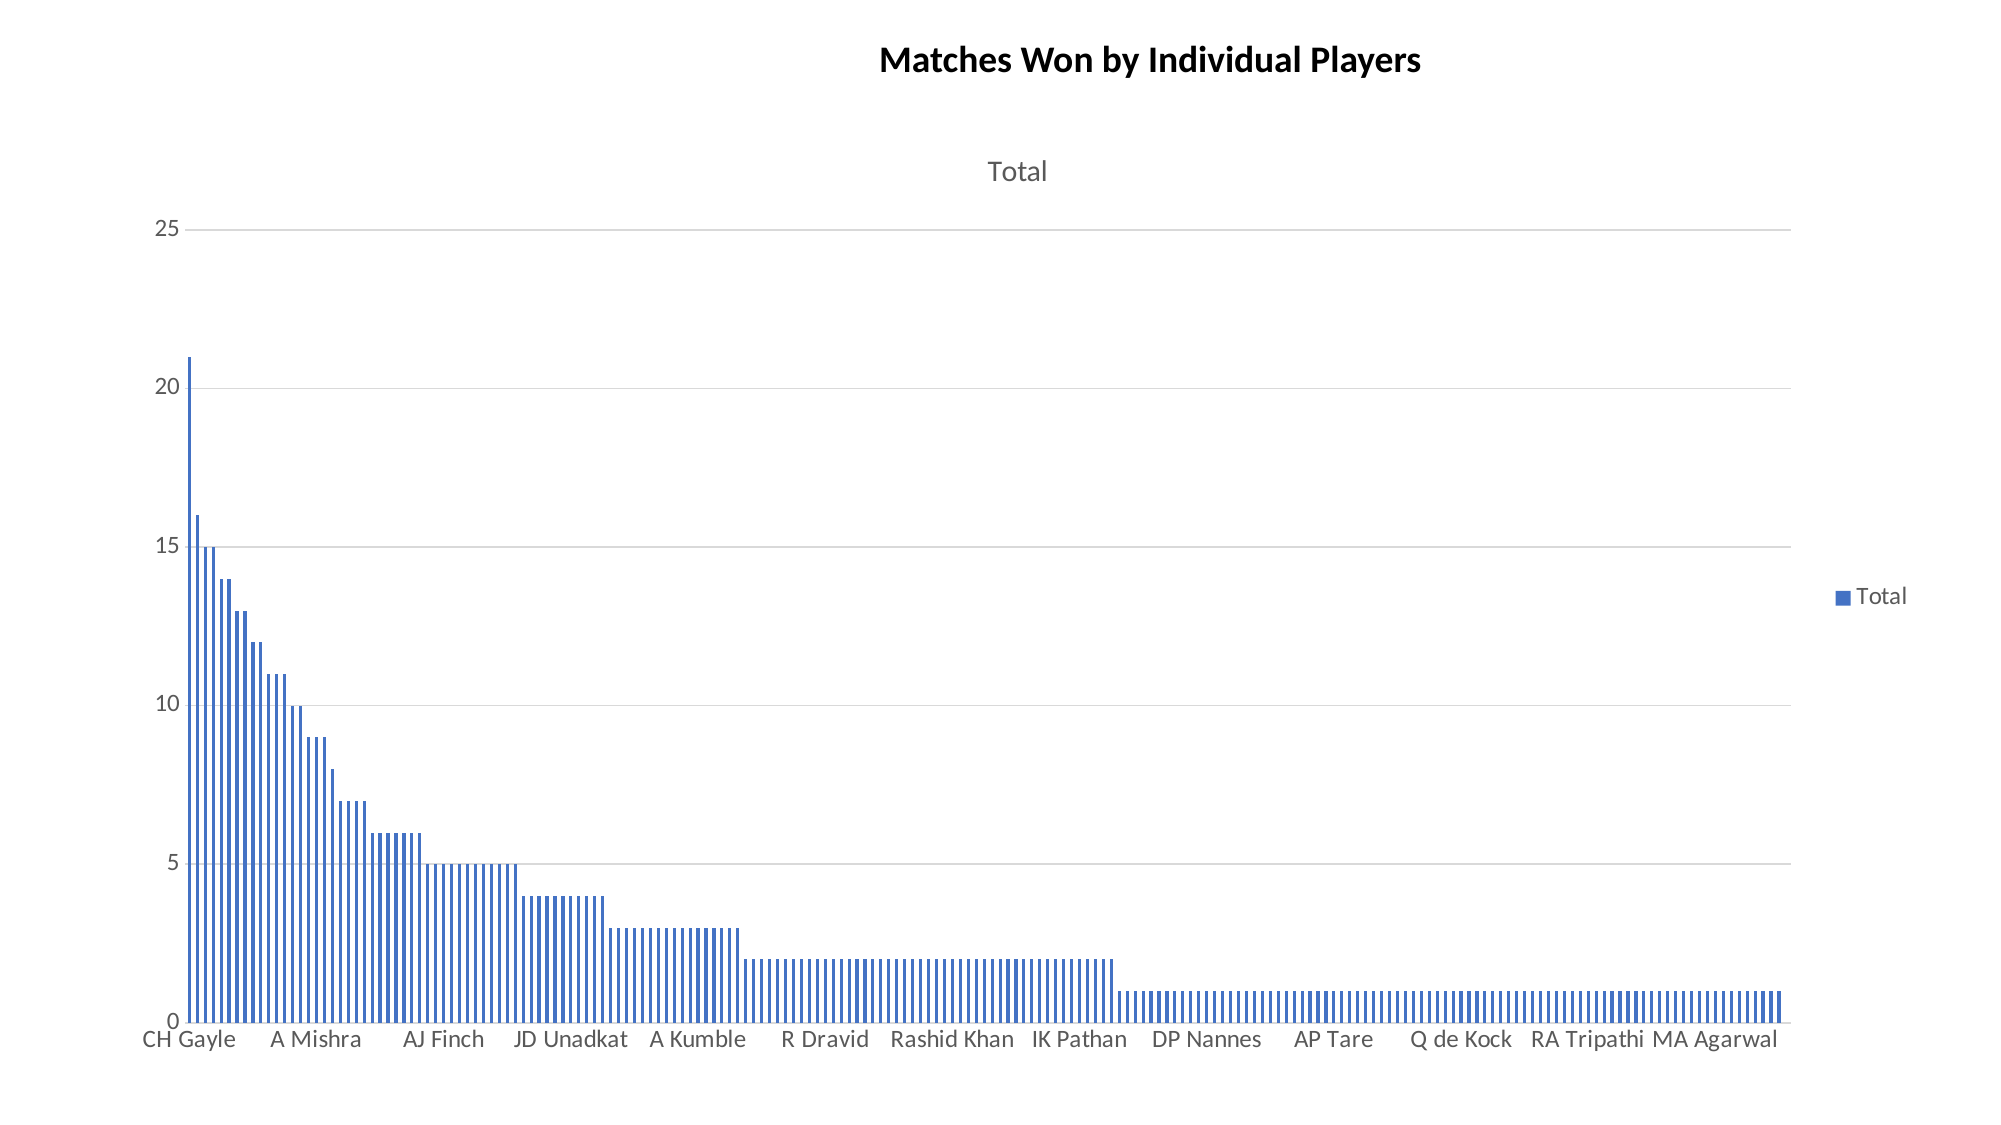

Matches Won by Individual Players

### Chart:

| Category | Total |
|---|---|
| CH Gayle | 21.0 |
| YK Pathan | 16.0 |
| AB de Villiers | 15.0 |
| DA Warner | 15.0 |
| SK Raina | 14.0 |
| RG Sharma | 14.0 |
| MS Dhoni | 13.0 |
| G Gambhir | 13.0 |
| AM Rahane | 12.0 |
| MEK Hussey | 12.0 |
| V Sehwag | 11.0 |
| V Kohli | 11.0 |
| DR Smith | 11.0 |
| SR Watson | 10.0 |
| JH Kallis | 10.0 |
| SE Marsh | 9.0 |
| A Mishra | 9.0 |
| KA Pollard | 9.0 |
| SR Tendulkar | 8.0 |
| AC Gilchrist | 7.0 |
| RV Uthappa | 7.0 |
| AT Rayudu | 7.0 |
| RA Jadeja | 7.0 |
| AD Russell | 6.0 |
| A Nehra | 6.0 |
| SP Narine | 6.0 |
| Harbhajan Singh | 6.0 |
| UT Yadav | 6.0 |
| M Vijay | 6.0 |
| BJ Hodge | 6.0 |
| SL Malinga | 5.0 |
| DW Steyn | 5.0 |
| AJ Finch | 5.0 |
| BB McCullum | 5.0 |
| DPMD Jayawardene | 5.0 |
| JP Faulkner | 5.0 |
| B Kumar | 5.0 |
| GJ Maxwell | 5.0 |
| Yuvraj Singh | 5.0 |
| SC Ganguly | 5.0 |
| KC Sangakkara | 5.0 |
| Sandeep Sharma | 5.0 |
| ML Hayden | 4.0 |
| SPD Smith | 4.0 |
| AR Patel | 4.0 |
| PA Patel | 4.0 |
| MK Pandey | 4.0 |
| SK Warne | 4.0 |
| JD Unadkat | 4.0 |
| JP Duminy | 4.0 |
| NM Coulter-Nile | 4.0 |
| KD Karthik | 4.0 |
| KH Pandya | 4.0 |
| Mandeep Singh | 3.0 |
| LMP Simmons | 3.0 |
| R Vinay Kumar | 3.0 |
| BA Stokes | 3.0 |
| A Symonds | 3.0 |
| CJ Anderson | 3.0 |
| PP Chawla | 3.0 |
| MK Tiwary | 3.0 |
| SV Samson | 3.0 |
| DA Miller | 3.0 |
| LRPL Taylor | 3.0 |
| A Kumble | 3.0 |
| WP Saha | 3.0 |
| KP Pietersen | 3.0 |
| L Balaji | 3.0 |
| KK Nair | 3.0 |
| M Vohra | 3.0 |
| GC Smith | 2.0 |
| Azhar Mahmood | 2.0 |
| HH Pandya | 2.0 |
| BW Hilfenhaus | 2.0 |
| F du Plessis | 2.0 |
| CA Lynn | 2.0 |
| SK Trivedi | 2.0 |
| AJ Tye | 2.0 |
| I Sharma | 2.0 |
| CH Morris | 2.0 |
| R Dravid | 2.0 |
| AB Dinda | 2.0 |
| B Lee | 2.0 |
| KM Jadhav | 2.0 |
| GH Vihari | 2.0 |
| M Morkel | 2.0 |
| SM Pollock | 2.0 |
| M Muralitharan | 2.0 |
| SS Iyer | 2.0 |
| M Ntini | 2.0 |
| Iqbal Abdulla | 2.0 |
| DE Bollinger | 2.0 |
| PV Tambe | 2.0 |
| DJ Bravo | 2.0 |
| R Sharma | 2.0 |
| MC Henriques | 2.0 |
| Rashid Khan | 2.0 |
| MG Johnson | 2.0 |
| RR Pant | 2.0 |
| MJ McClenaghan | 2.0 |
| S Dhawan | 2.0 |
| DJ Hussey | 2.0 |
| Shakib Al Hasan | 2.0 |
| MM Patel | 2.0 |
| Harmeet Singh | 2.0 |
| MM Sharma | 2.0 |
| Sohail Tanvir | 2.0 |
| MP Stoinis | 2.0 |
| HM Amla | 2.0 |
| MV Boucher | 2.0 |
| ST Jayasuriya | 2.0 |
| N Rana | 2.0 |
| IK Pathan | 2.0 |
| P Kumar | 2.0 |
| JA Morkel | 2.0 |
| P Negi | 2.0 |
| PC Valthaty | 2.0 |
| MJ Lumb | 1.0 |
| GD McGrath | 1.0 |
| WPUJC Vaas | 1.0 |
| Mohammed Siraj | 1.0 |
| MD Mishra | 1.0 |
| KV Sharma | 1.0 |
| TM Dilshan | 1.0 |
| MR Marsh | 1.0 |
| S Sohal | 1.0 |
| MS Bisla | 1.0 |
| GJ Bailey | 1.0 |
| DP Nannes | 1.0 |
| MF Maharoof | 1.0 |
| MS Gony | 1.0 |
| DJG Sammy | 1.0 |
| Mustafizur Rahman | 1.0 |
| J Botha | 1.0 |
| CRD Fernando | 1.0 |
| MA Starc | 1.0 |
| LH Ferguson | 1.0 |
| SA Asnodkar | 1.0 |
| AC Voges | 1.0 |
| SB Wagh | 1.0 |
| NV Ojha | 1.0 |
| Shoaib Akhtar | 1.0 |
| LJ Wright | 1.0 |
| DJ Hooda | 1.0 |
| AP Tare | 1.0 |
| SP Goswami | 1.0 |
| P Parameswaran | 1.0 |
| HV Patel | 1.0 |
| LR Shukla | 1.0 |
| TA Boult | 1.0 |
| YS Chahal | 1.0 |
| CR Brathwaite | 1.0 |
| JC Buttler | 1.0 |
| Washington Sundar | 1.0 |
| JD Ryder | 1.0 |
| Mohammed Shami | 1.0 |
| PP Ojha | 1.0 |
| S Nadeem | 1.0 |
| A Zampa | 1.0 |
| S Sreesanth | 1.0 |
| Q de Kock | 1.0 |
| SA Yadav | 1.0 |
| R Ashwin | 1.0 |
| SB Jakati | 1.0 |
| R Bhatia | 1.0 |
| JJ Bumrah | 1.0 |
| M Kartik | 1.0 |
| KK Cooper | 1.0 |
| R McLaren | 1.0 |
| BA Bhatt | 1.0 |
| AA Jhunjhunwala | 1.0 |
| AD Mathews | 1.0 |
| EJG Morgan | 1.0 |
| SM Katich | 1.0 |
| JDP Oram | 1.0 |
| CL White | 1.0 |
| RA Tripathi | 1.0 |
| HH Gibbs | 1.0 |
| JEC Franklin | 1.0 |
| A Singh | 1.0 |
| RE Levi | 1.0 |
| KMDN Kulasekara | 1.0 |
| BCJ Cutting | 1.0 |
| DL Vettori | 1.0 |
| RJ Harris | 1.0 |
| TL Suman | 1.0 |
| RP Singh | 1.0 |
| Umar Gul | 1.0 |
| A Chandila | 1.0 |
| KS Williamson | 1.0 |
| RS Bopara | 1.0 |
| VR Aaron | 1.0 |
| MA Agarwal | 1.0 |
| J Theron | 1.0 |
| S Anirudha | 1.0 |
| MN Samuels | 1.0 |
| S Aravind | 1.0 |
| S Badrinath | 1.0 |
| Z Khan | 1.0 |
| PD Collingwood | 1.0 |
| AD Mascarenhas | 1.0 |
| (blank) | None |